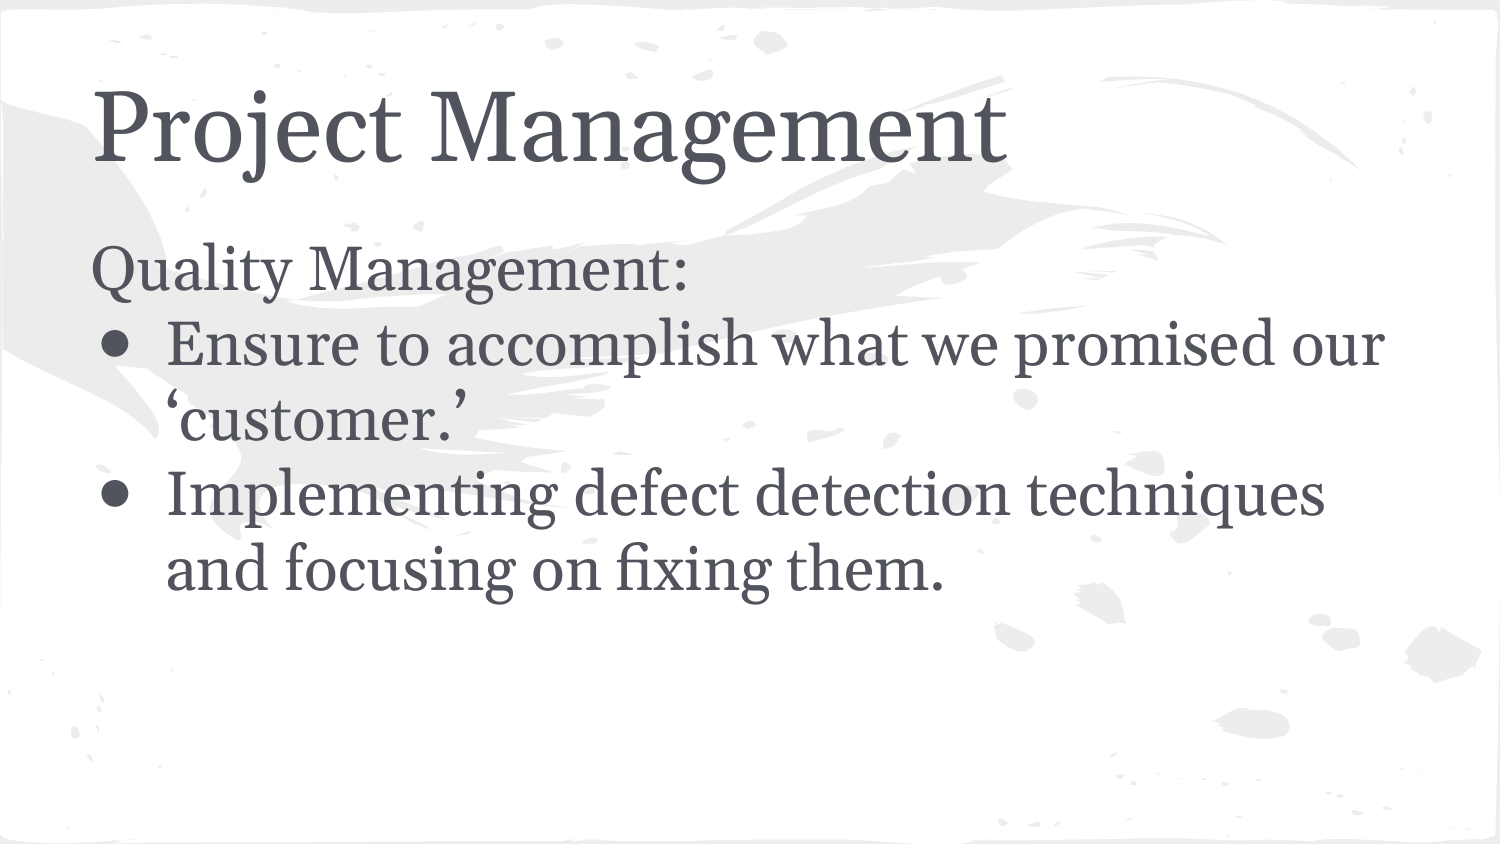

# Project Management
Quality Management:
Ensure to accomplish what we promised our ‘customer.’
Implementing defect detection techniques and focusing on fixing them.